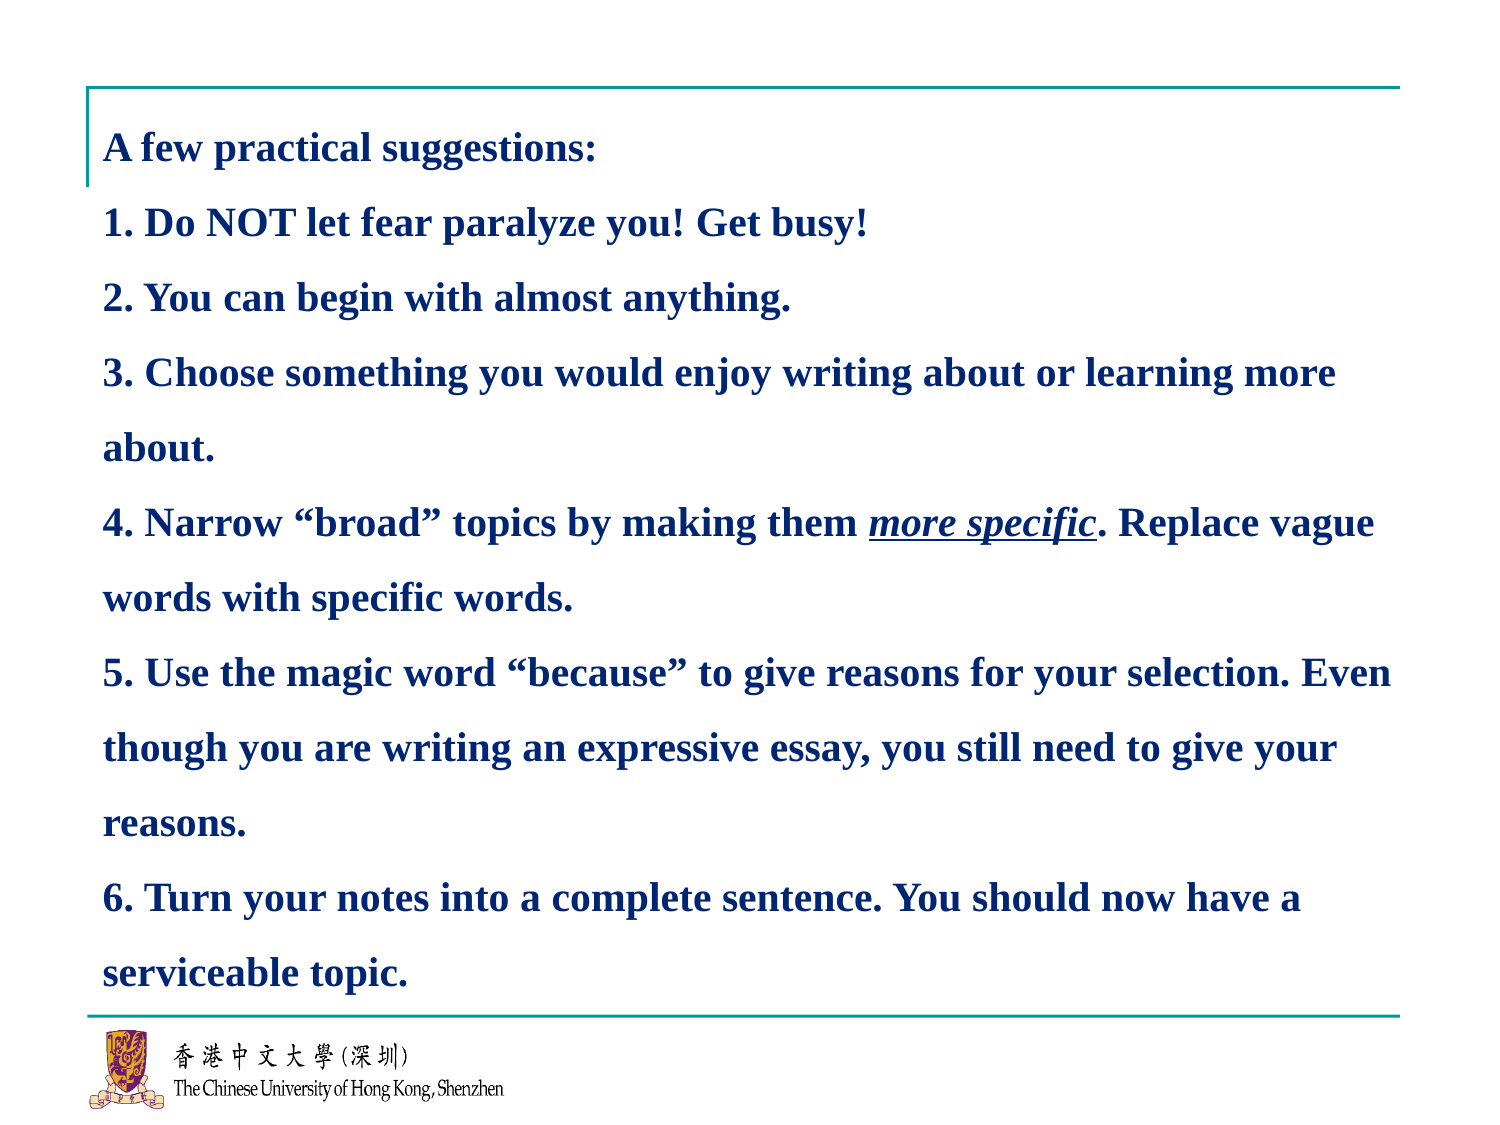

# A few practical suggestions: 1. Do NOT let fear paralyze you! Get busy! 2. You can begin with almost anything. 3. Choose something you would enjoy writing about or learning more about. 4. Narrow “broad” topics by making them more specific. Replace vague words with specific words. 5. Use the magic word “because” to give reasons for your selection. Even though you are writing an expressive essay, you still need to give your reasons. 6. Turn your notes into a complete sentence. You should now have a serviceable topic.